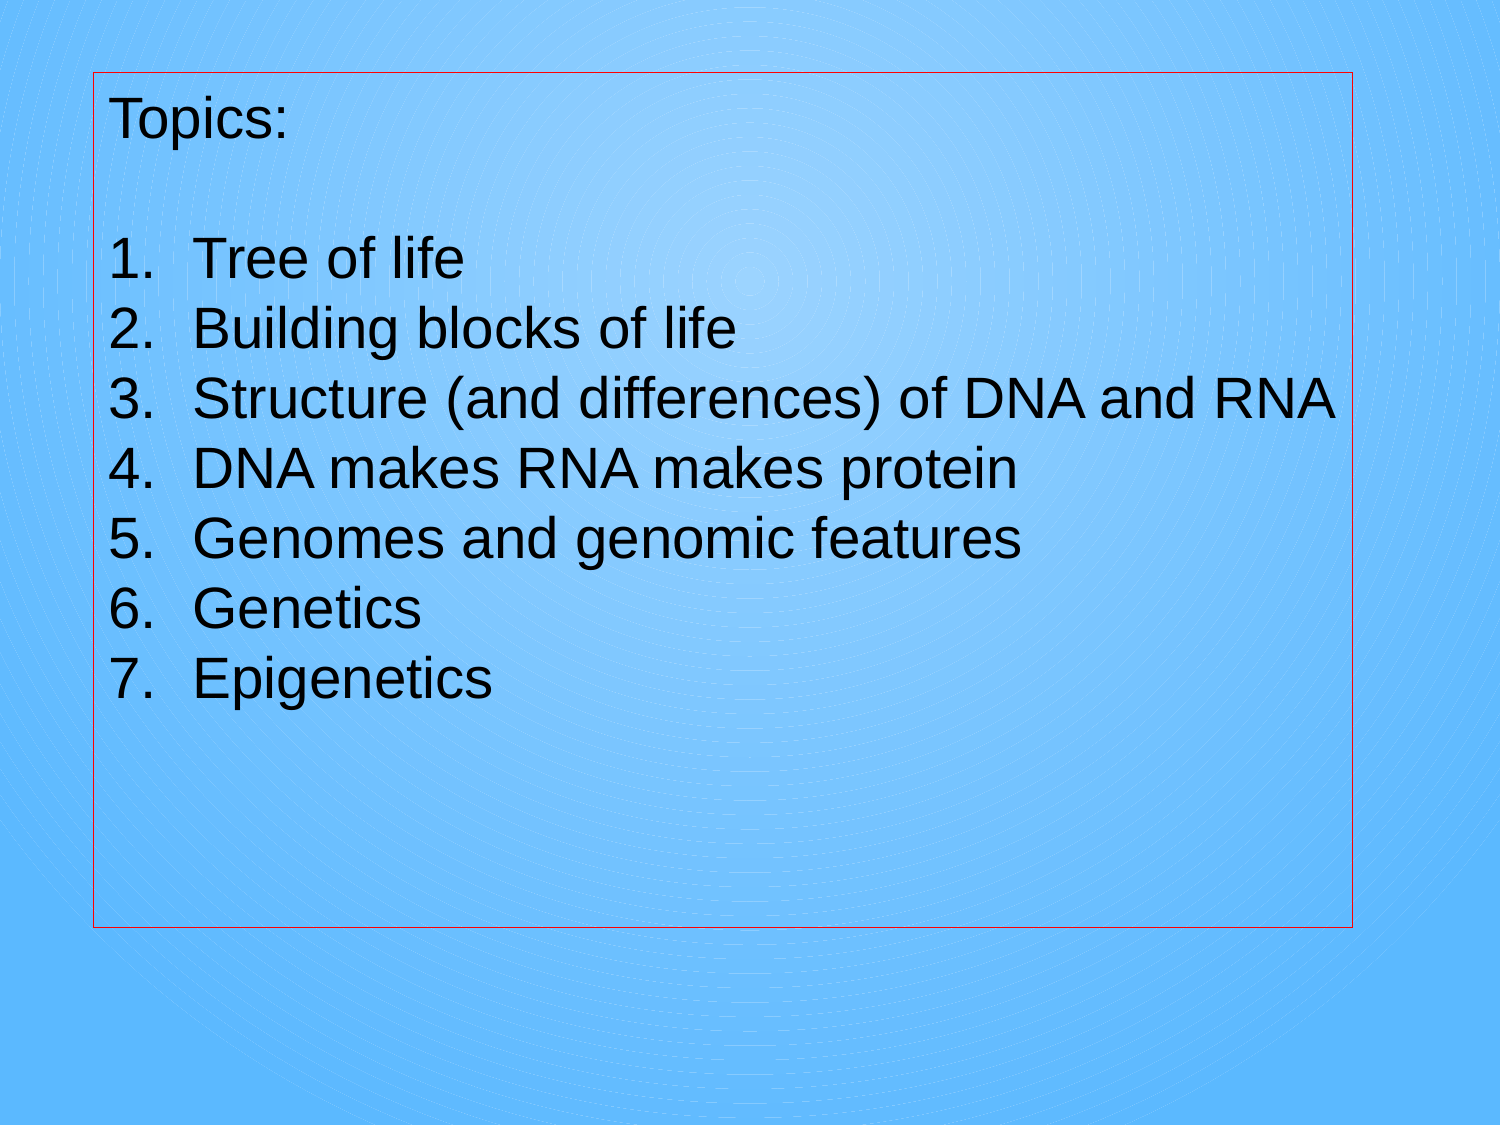

Topics:

Tree of life
Building blocks of life
Structure (and differences) of DNA and RNA
DNA makes RNA makes protein
Genomes and genomic features
Genetics
Epigenetics